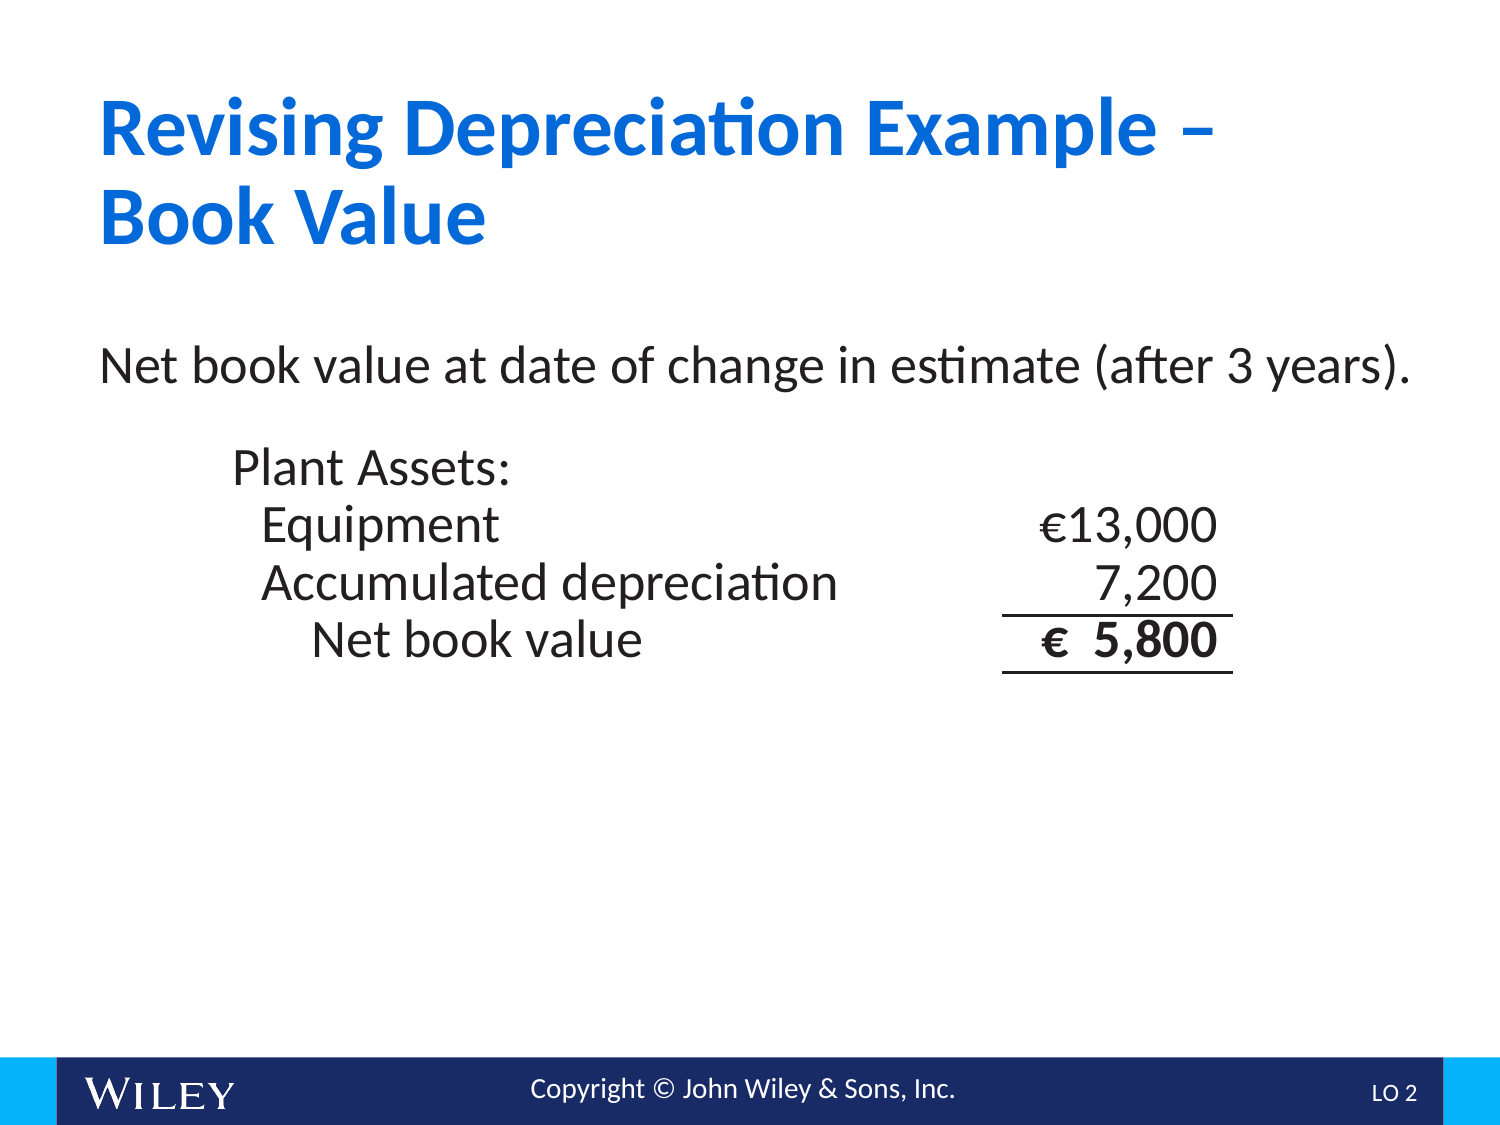

# Revising Depreciation Example – Book Value
Net book value at date of change in estimate (after 3 years).
| Plant Assets: |  |
| --- | --- |
| Equipment | €13,000 |
| Accumulated depreciation | 7,200 |
| Net book value | € 5,800 |
L O 2